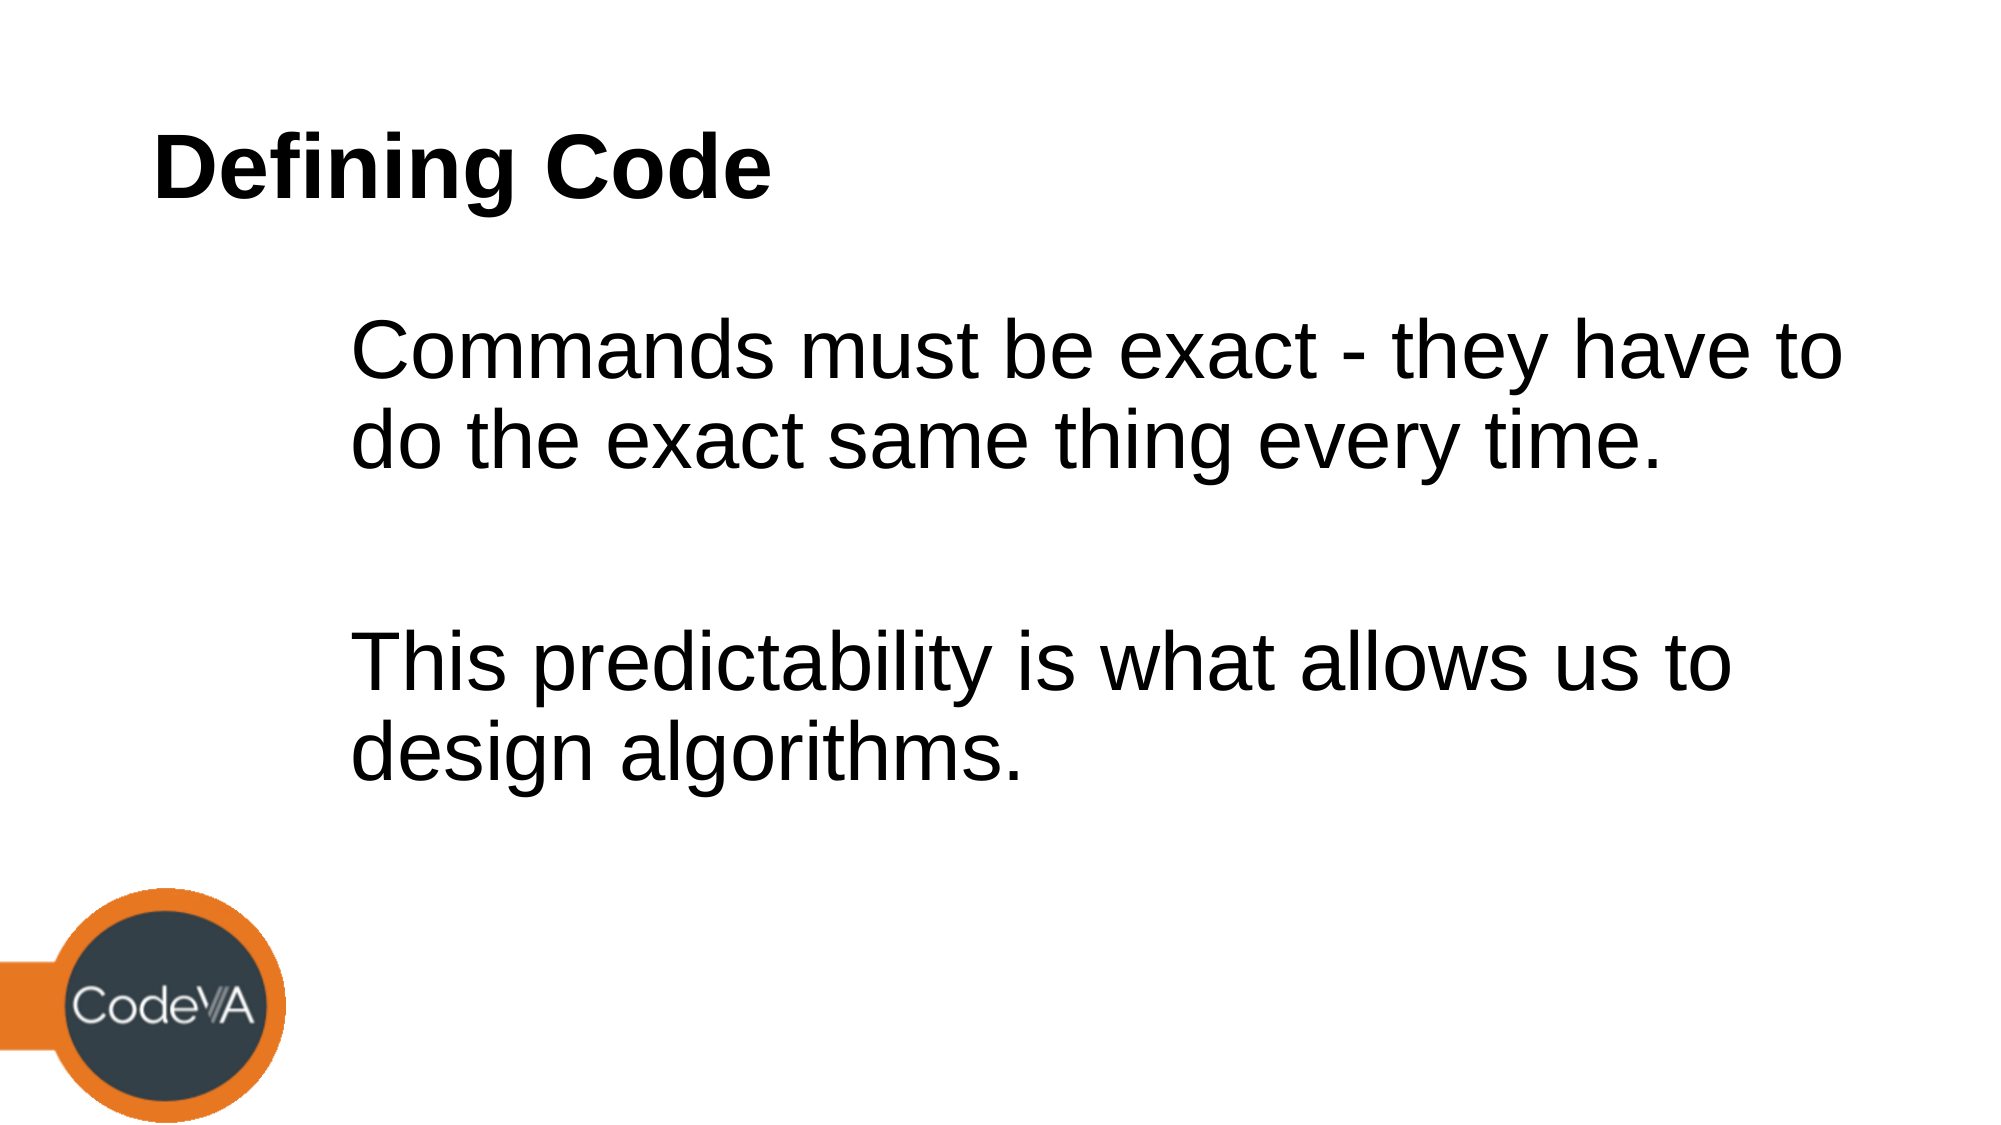

# Defining Code
Commands must be exact - they have to do the exact same thing every time.

This predictability is what allows us to design algorithms.